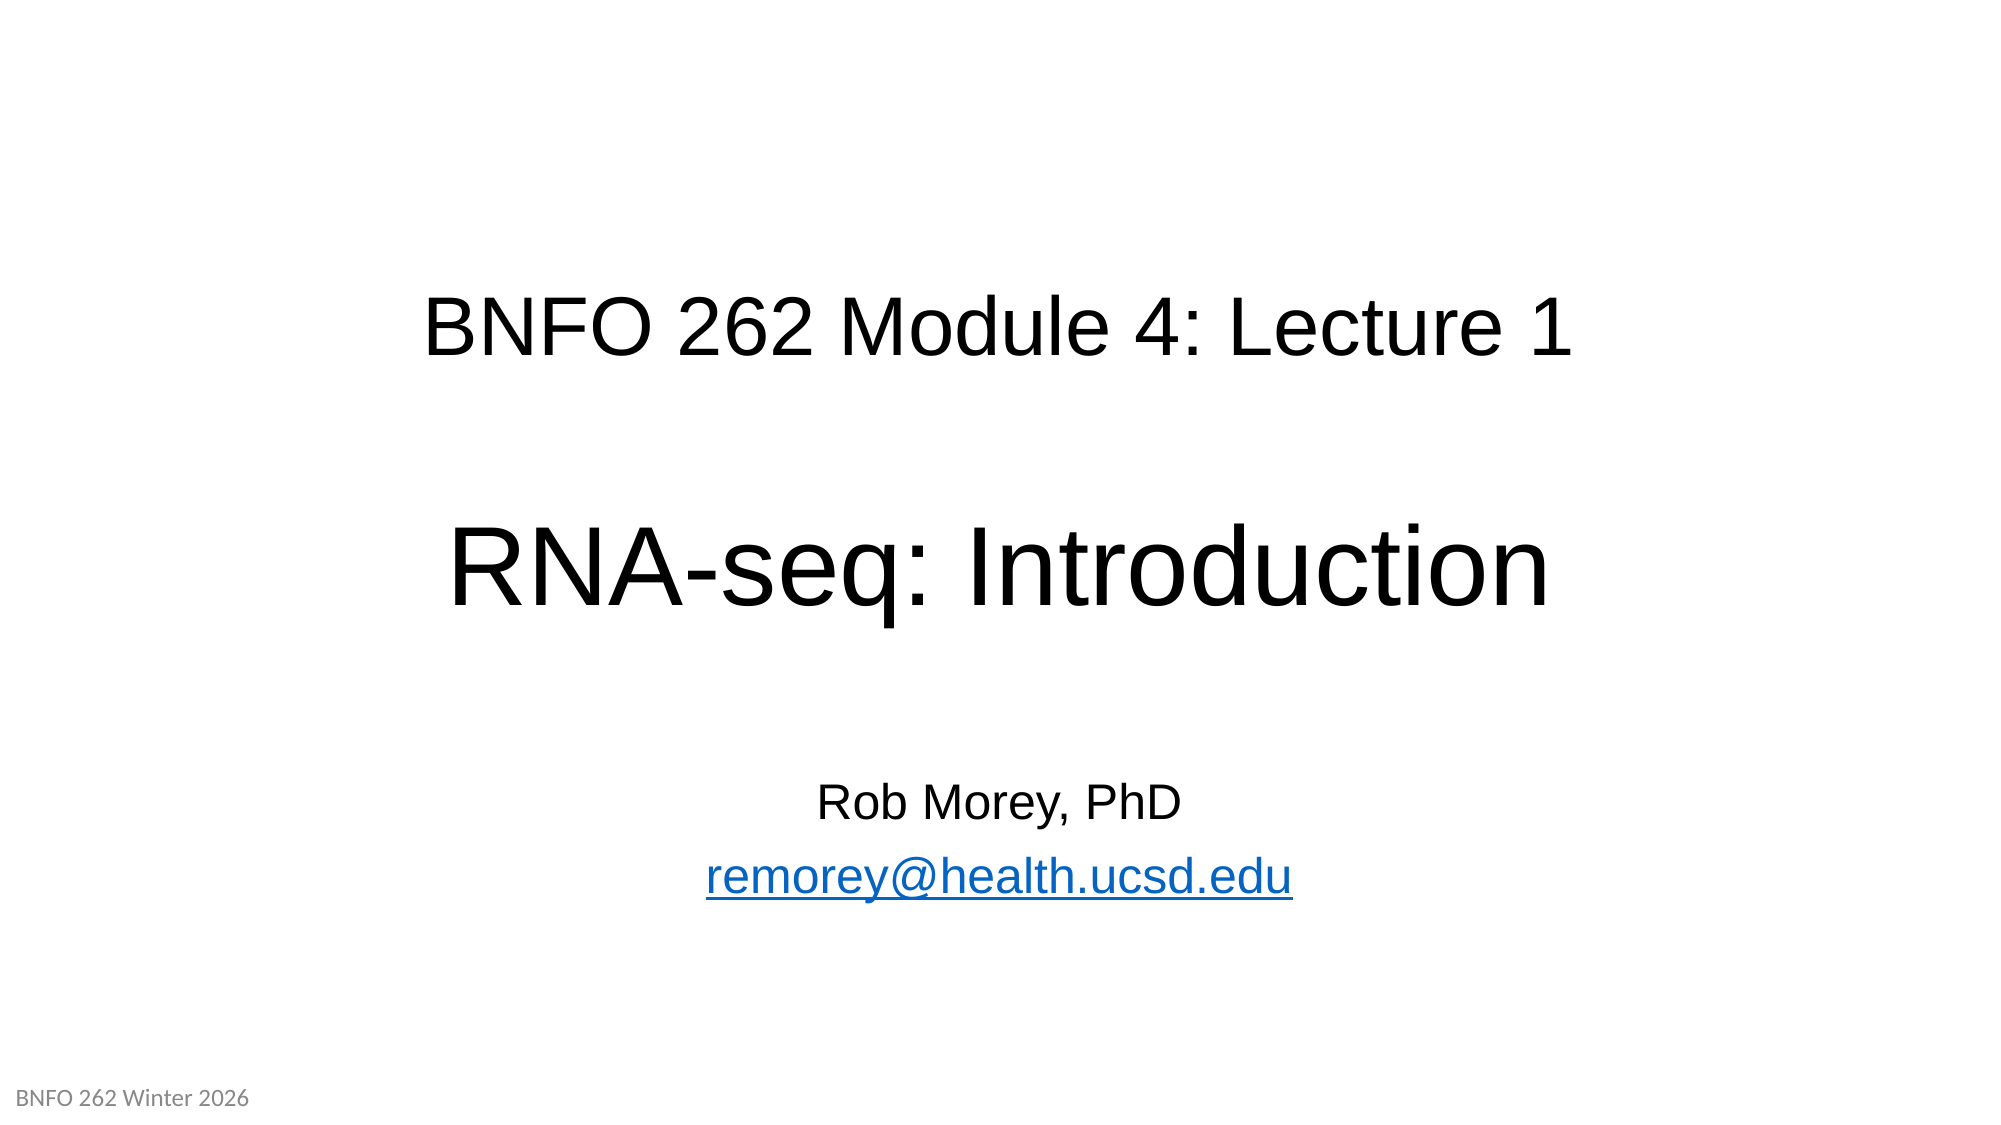

# BNFO 262 Module 4: Lecture 1 RNA-seq: Introduction
Rob Morey, PhD
remorey@health.ucsd.edu
BNFO 262 Winter 2026